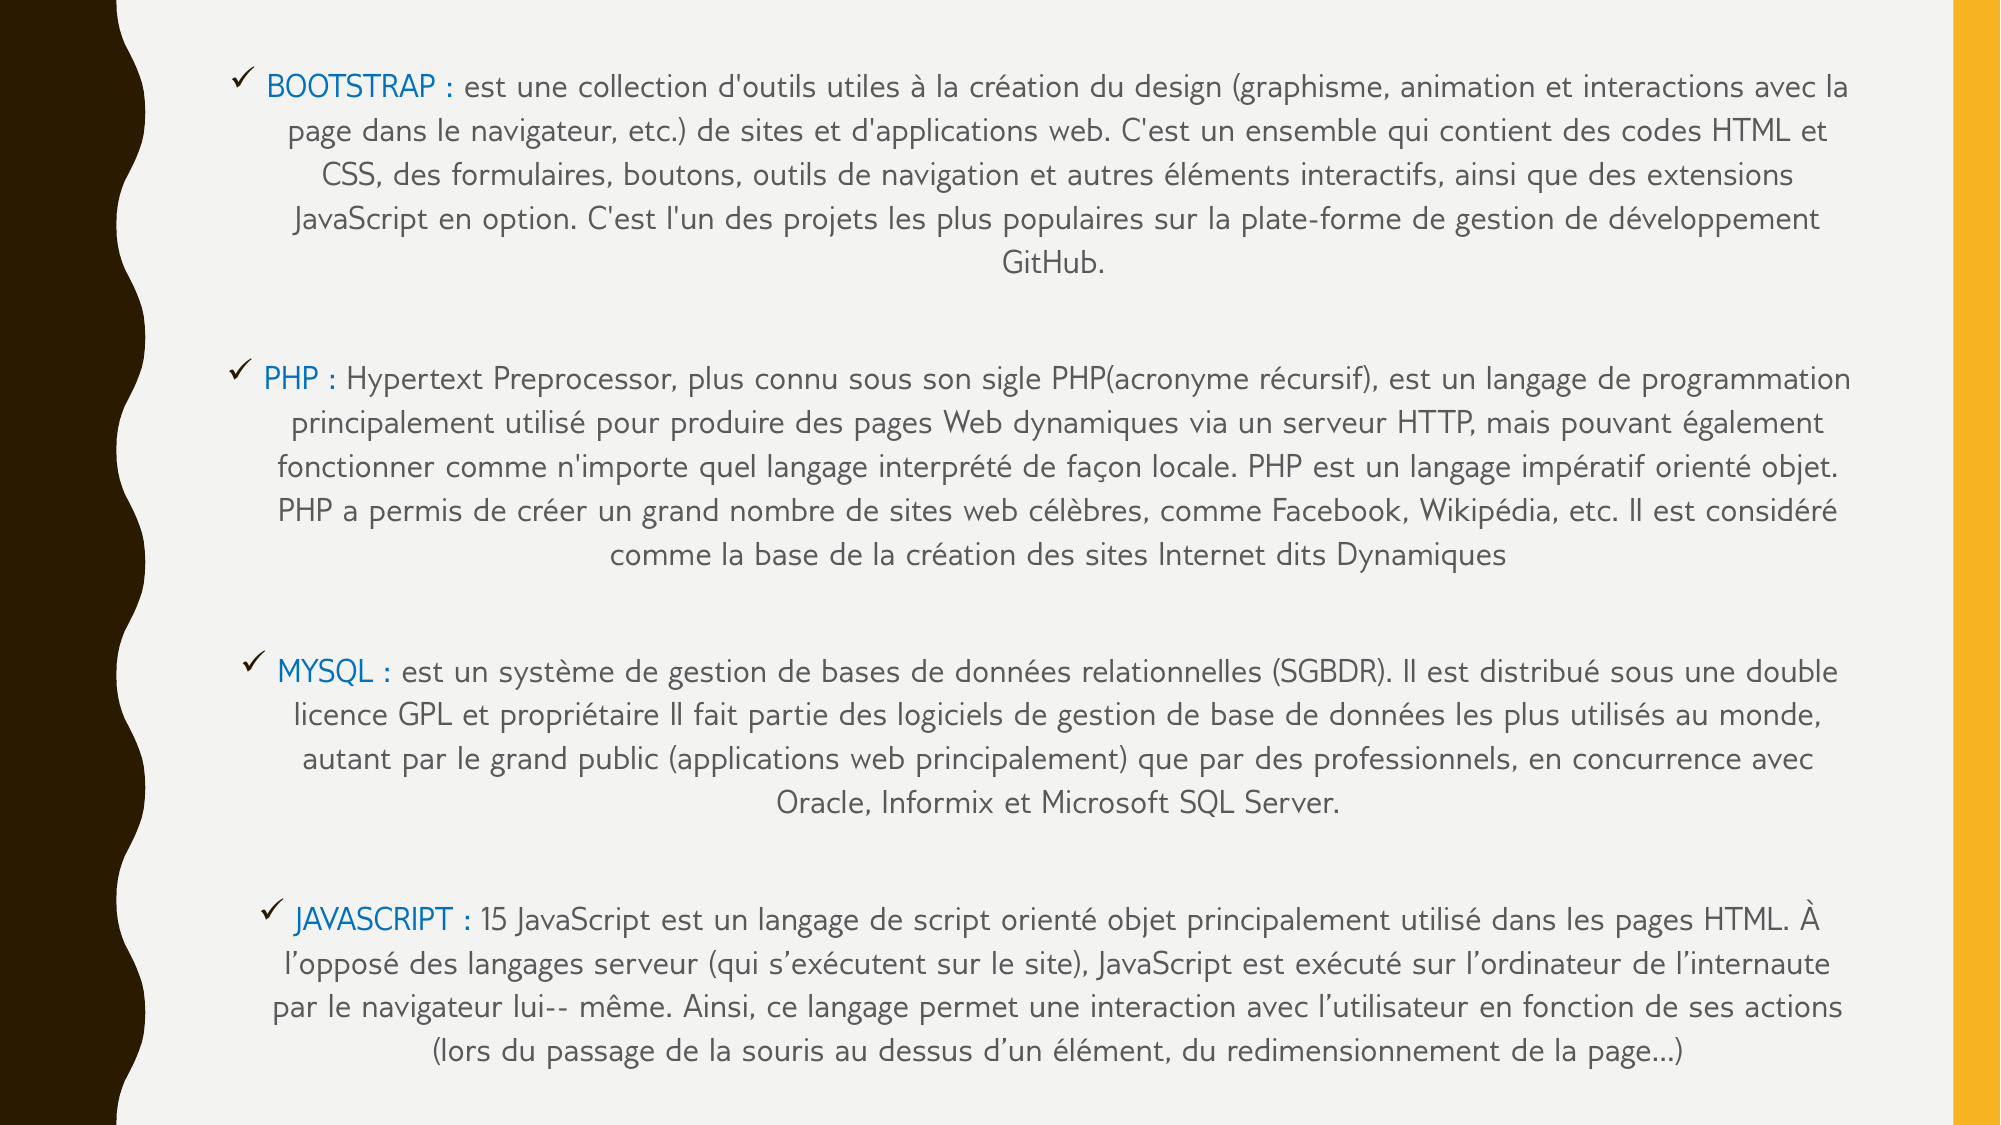

BOOTSTRAP : est une collection d'outils utiles à la création du design (graphisme, animation et interactions avec la page dans le navigateur, etc.) de sites et d'applications web. C'est un ensemble qui contient des codes HTML et CSS, des formulaires, boutons, outils de navigation et autres éléments interactifs, ainsi que des extensions JavaScript en option. C'est l'un des projets les plus populaires sur la plate-forme de gestion de développement GitHub.

PHP : Hypertext Preprocessor, plus connu sous son sigle PHP(acronyme récursif), est un langage de programmation principalement utilisé pour produire des pages Web dynamiques via un serveur HTTP, mais pouvant également fonctionner comme n'importe quel langage interprété de façon locale. PHP est un langage impératif orienté objet. PHP a permis de créer un grand nombre de sites web célèbres, comme Facebook, Wikipédia, etc. Il est considéré comme la base de la création des sites Internet dits Dynamiques

MYSQL : est un système de gestion de bases de données relationnelles (SGBDR). Il est distribué sous une double licence GPL et propriétaire Il fait partie des logiciels de gestion de base de données les plus utilisés au monde, autant par le grand public (applications web principalement) que par des professionnels, en concurrence avec Oracle, Informix et Microsoft SQL Server.

JAVASCRIPT : 15 JavaScript est un langage de script orienté objet principalement utilisé dans les pages HTML. À l’opposé des langages serveur (qui s’exécutent sur le site), JavaScript est exécuté sur l’ordinateur de l’internaute par le navigateur lui-- même. Ainsi, ce langage permet une interaction avec l’utilisateur en fonction de ses actions (lors du passage de la souris au dessus d’un élément, du redimensionnement de la page…)